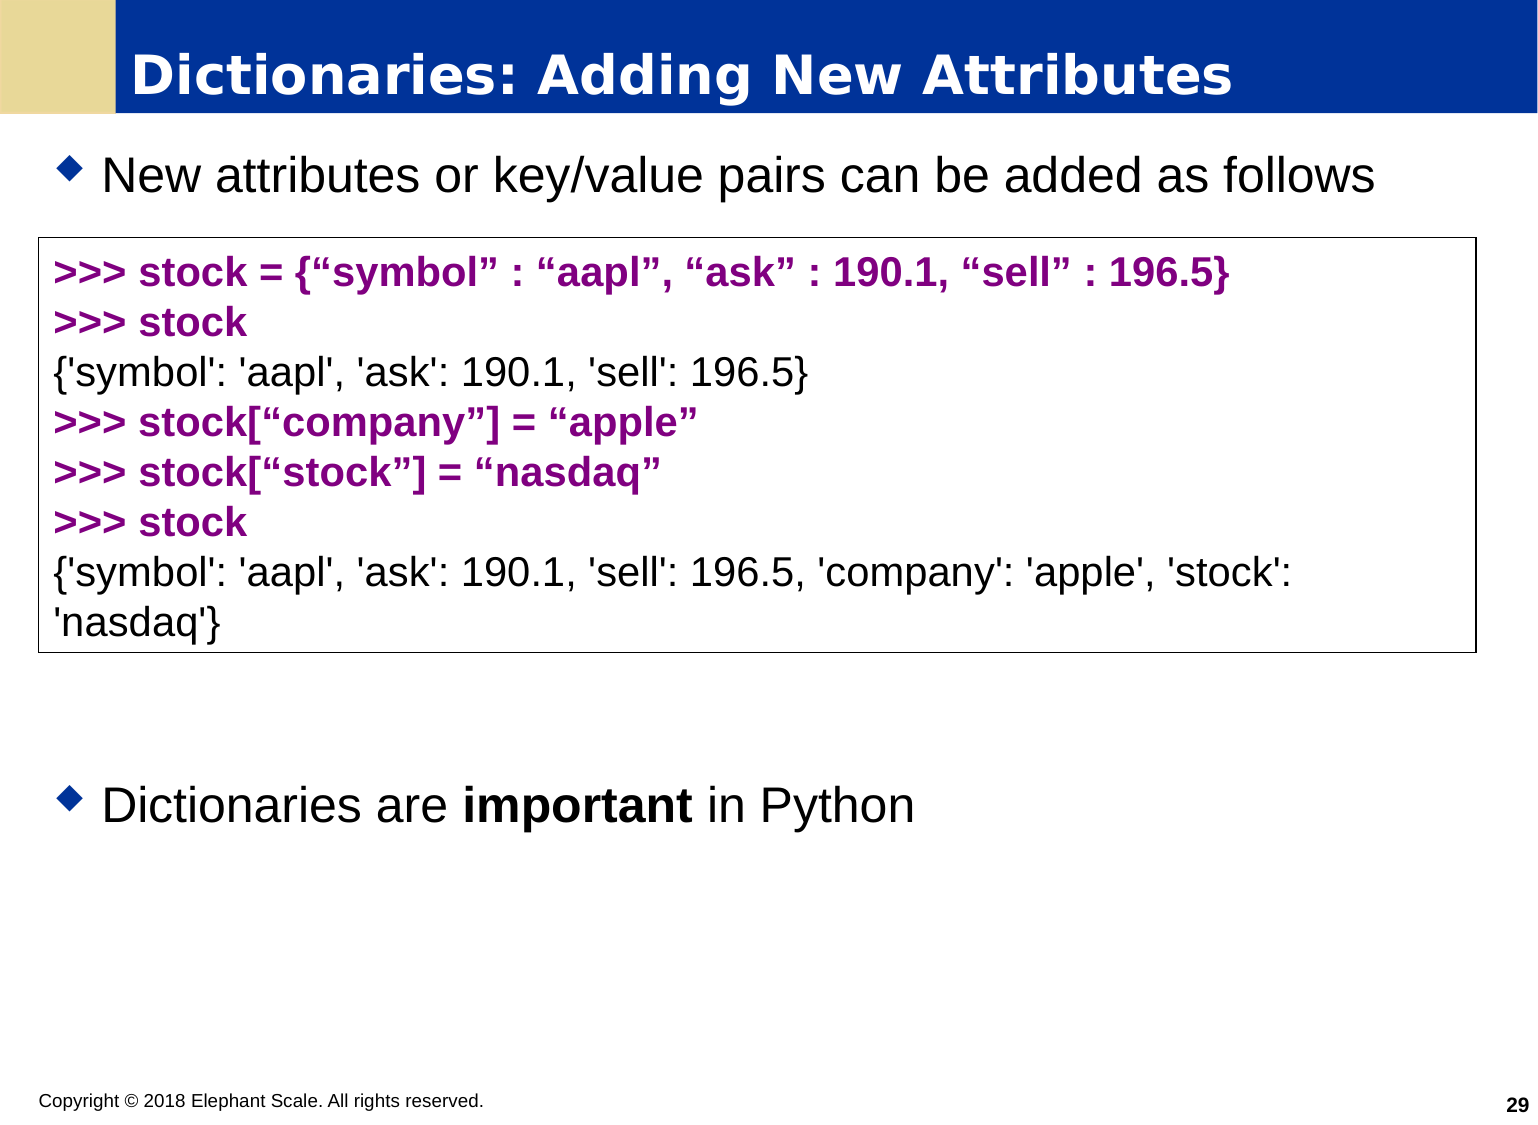

# Dictionaries: Adding New Attributes
New attributes or key/value pairs can be added as follows

Dictionaries are important in Python
>>> stock = {“symbol” : “aapl”, “ask” : 190.1, “sell” : 196.5}
>>> stock
{'symbol': 'aapl', 'ask': 190.1, 'sell': 196.5}
>>> stock[“company”] = “apple”
>>> stock[“stock”] = “nasdaq”
>>> stock
{'symbol': 'aapl', 'ask': 190.1, 'sell': 196.5, 'company': 'apple', 'stock': 'nasdaq'}
29
Copyright © 2018 Elephant Scale. All rights reserved.